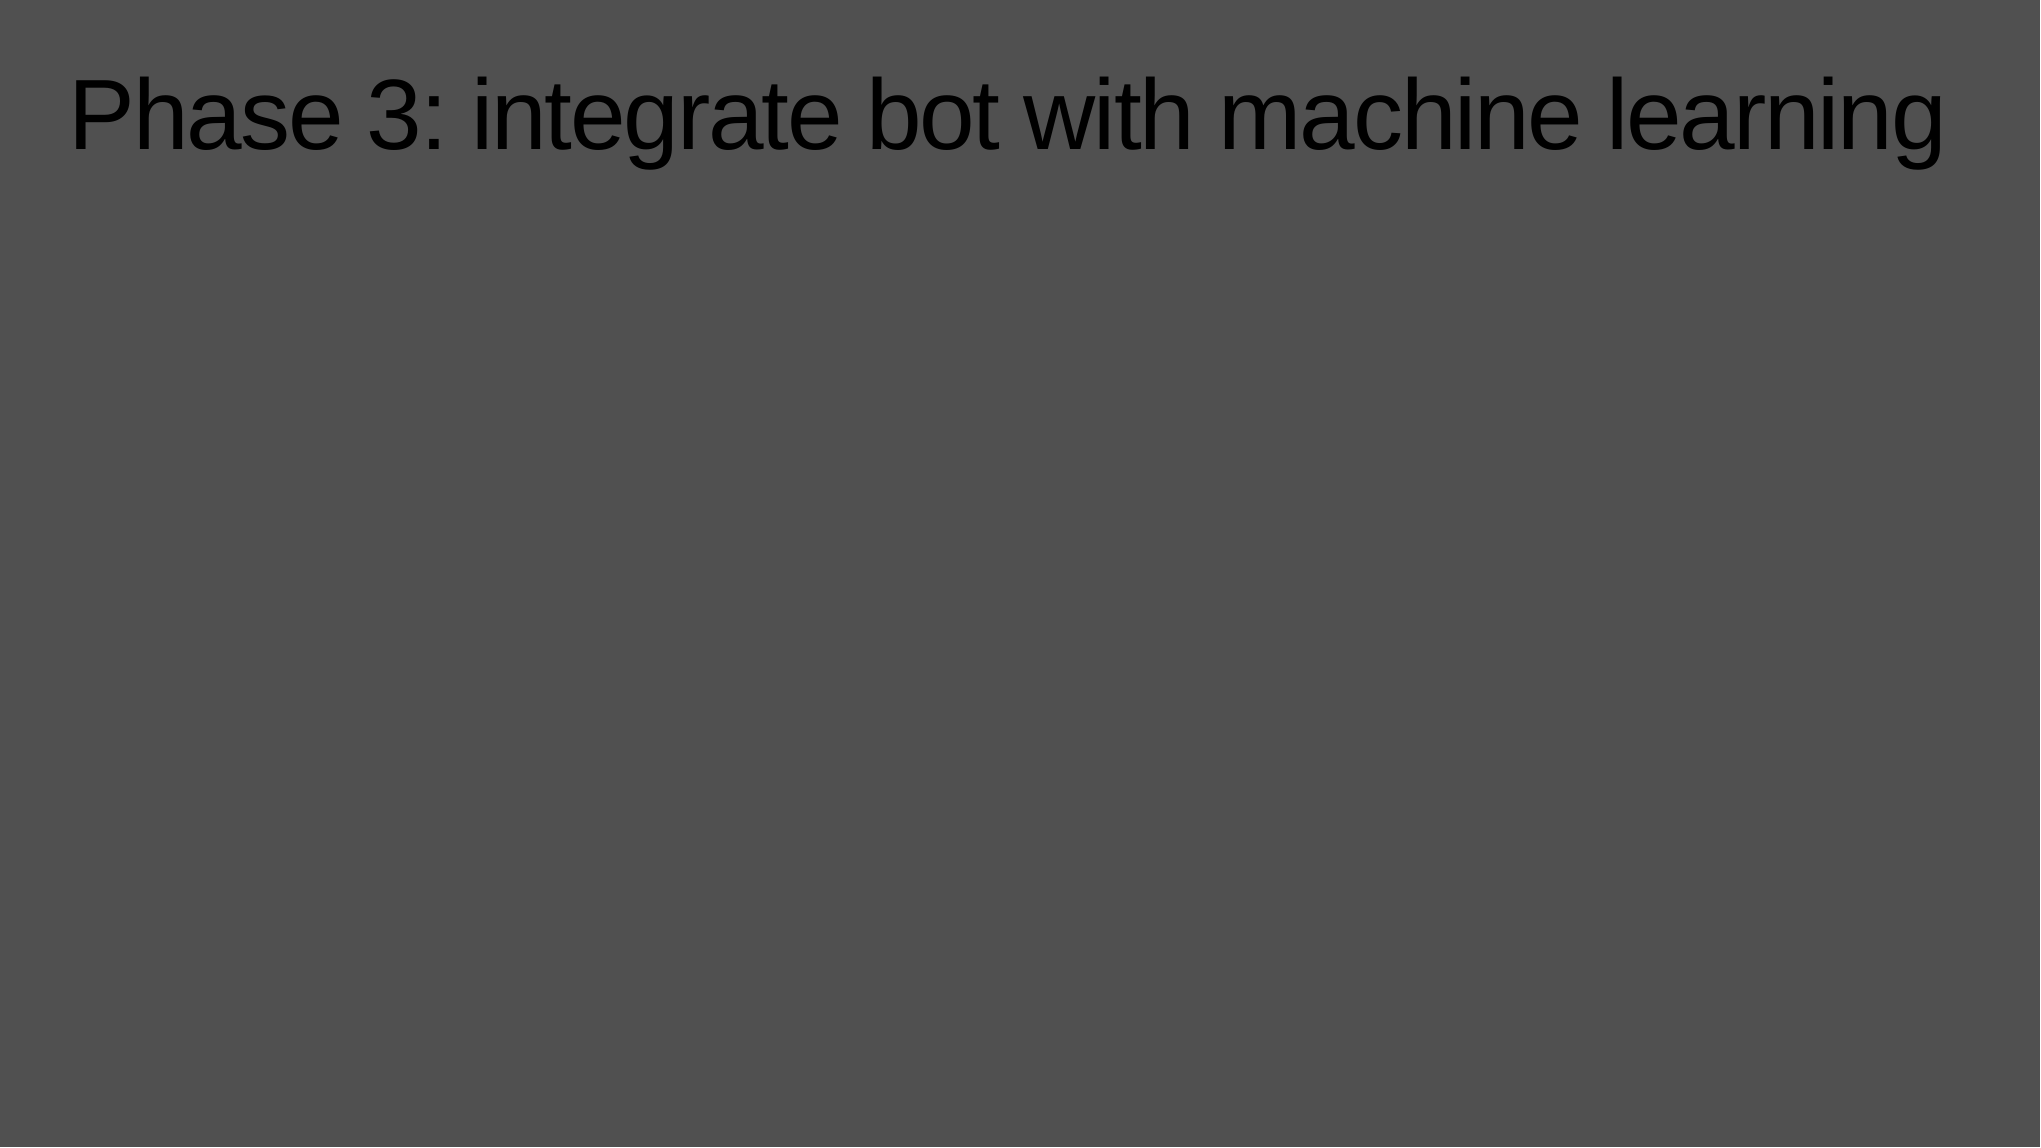

# Phase 3: integrate bot with machine learning